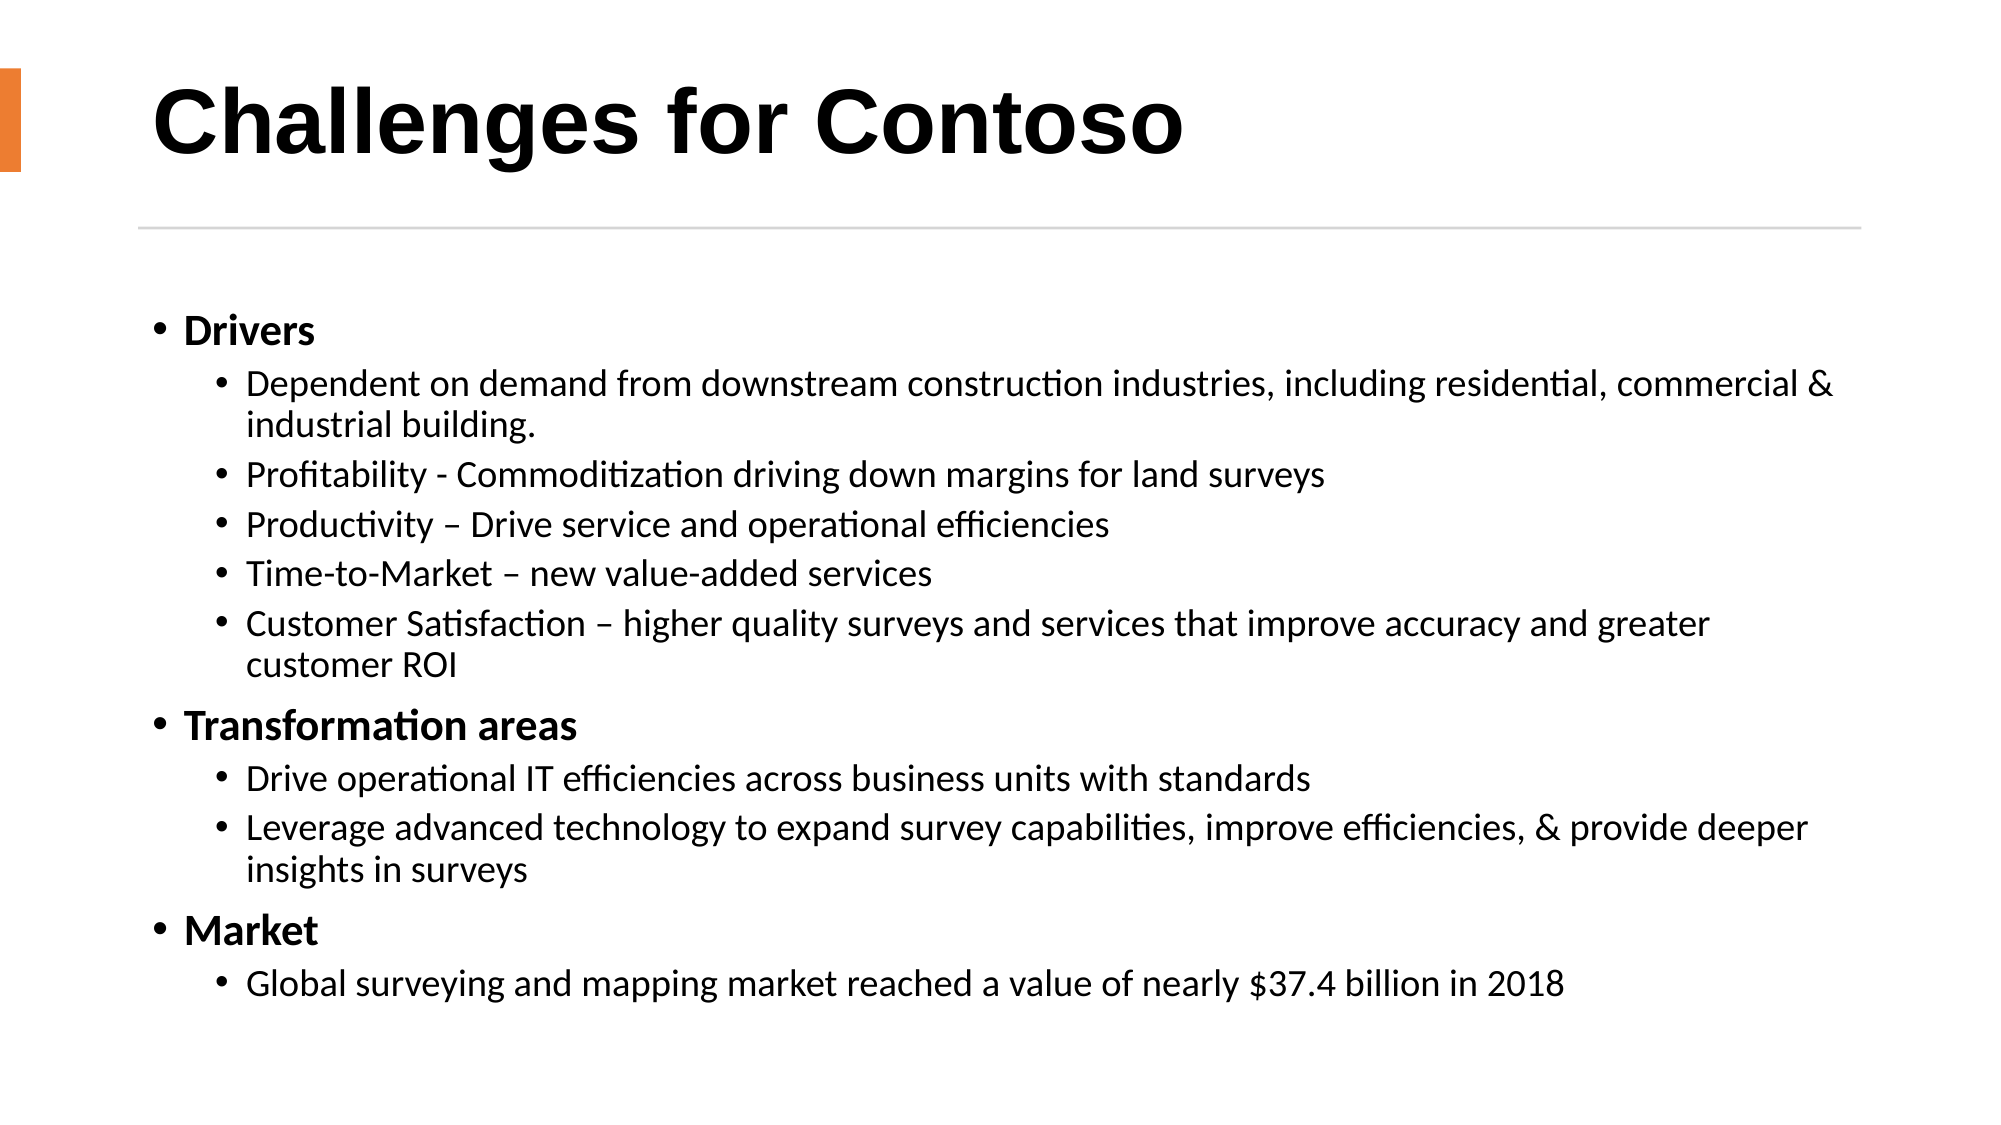

# Challenges for Contoso

Drivers
Dependent on demand from downstream construction industries, including residential, commercial & industrial building.
Profitability - Commoditization driving down margins for land surveys
Productivity – Drive service and operational efficiencies
Time-to-Market – new value-added services
Customer Satisfaction – higher quality surveys and services that improve accuracy and greater customer ROI
Transformation areas
Drive operational IT efficiencies across business units with standards
Leverage advanced technology to expand survey capabilities, improve efficiencies, & provide deeper insights in surveys
Market
Global surveying and mapping market reached a value of nearly $37.4 billion in 2018